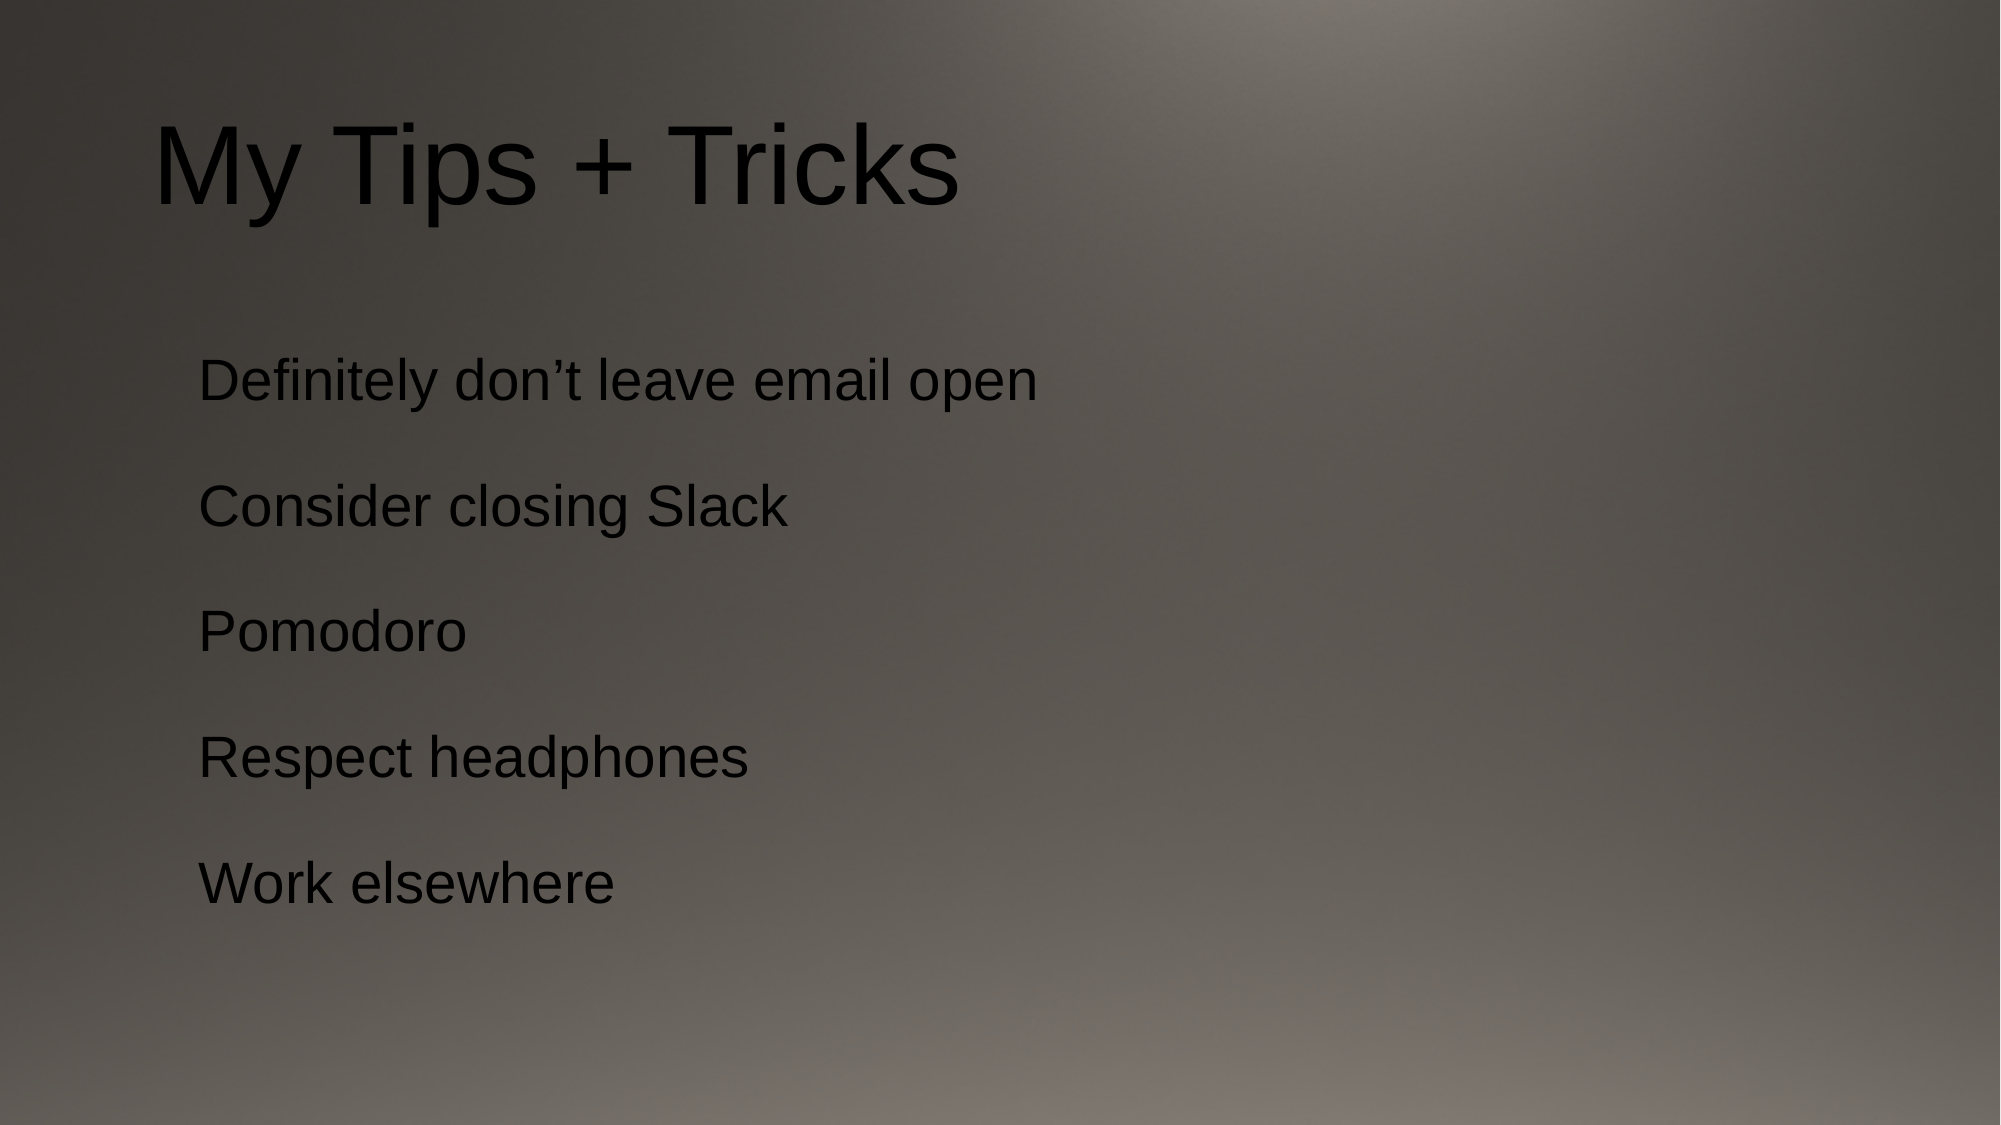

# My Tips + Tricks
Definitely don’t leave email open
Consider closing Slack
Pomodoro
Respect headphones
Work elsewhere